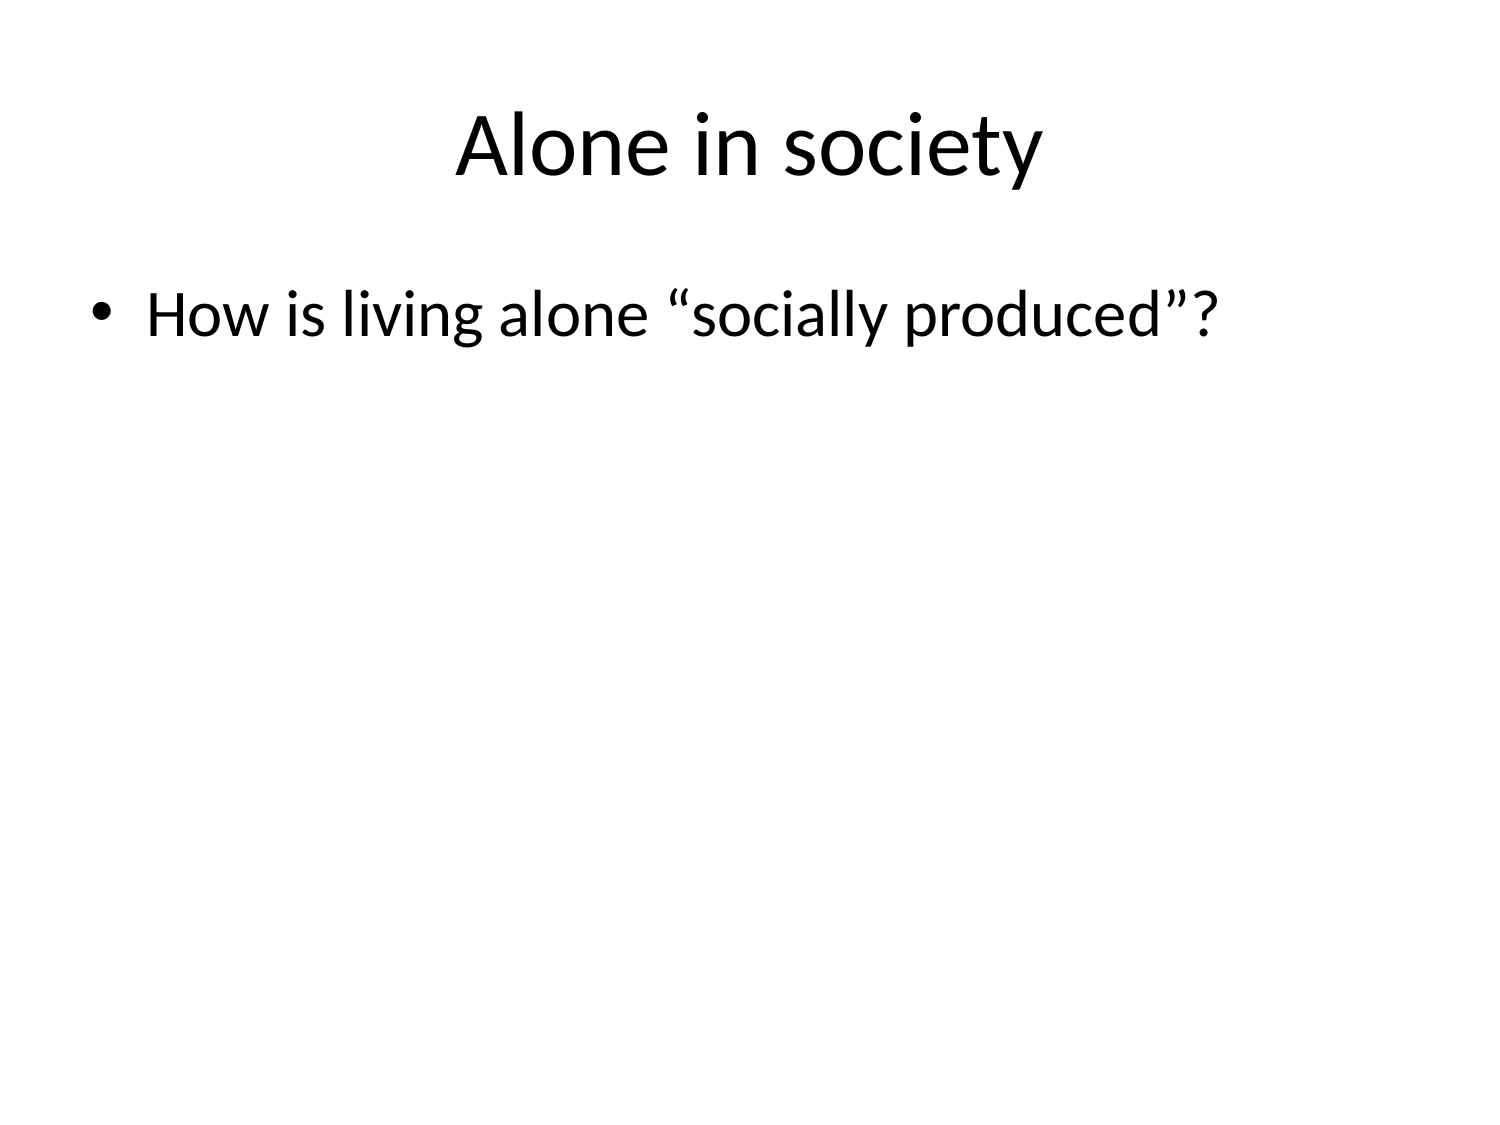

# Alone in society
How is living alone “socially produced”?